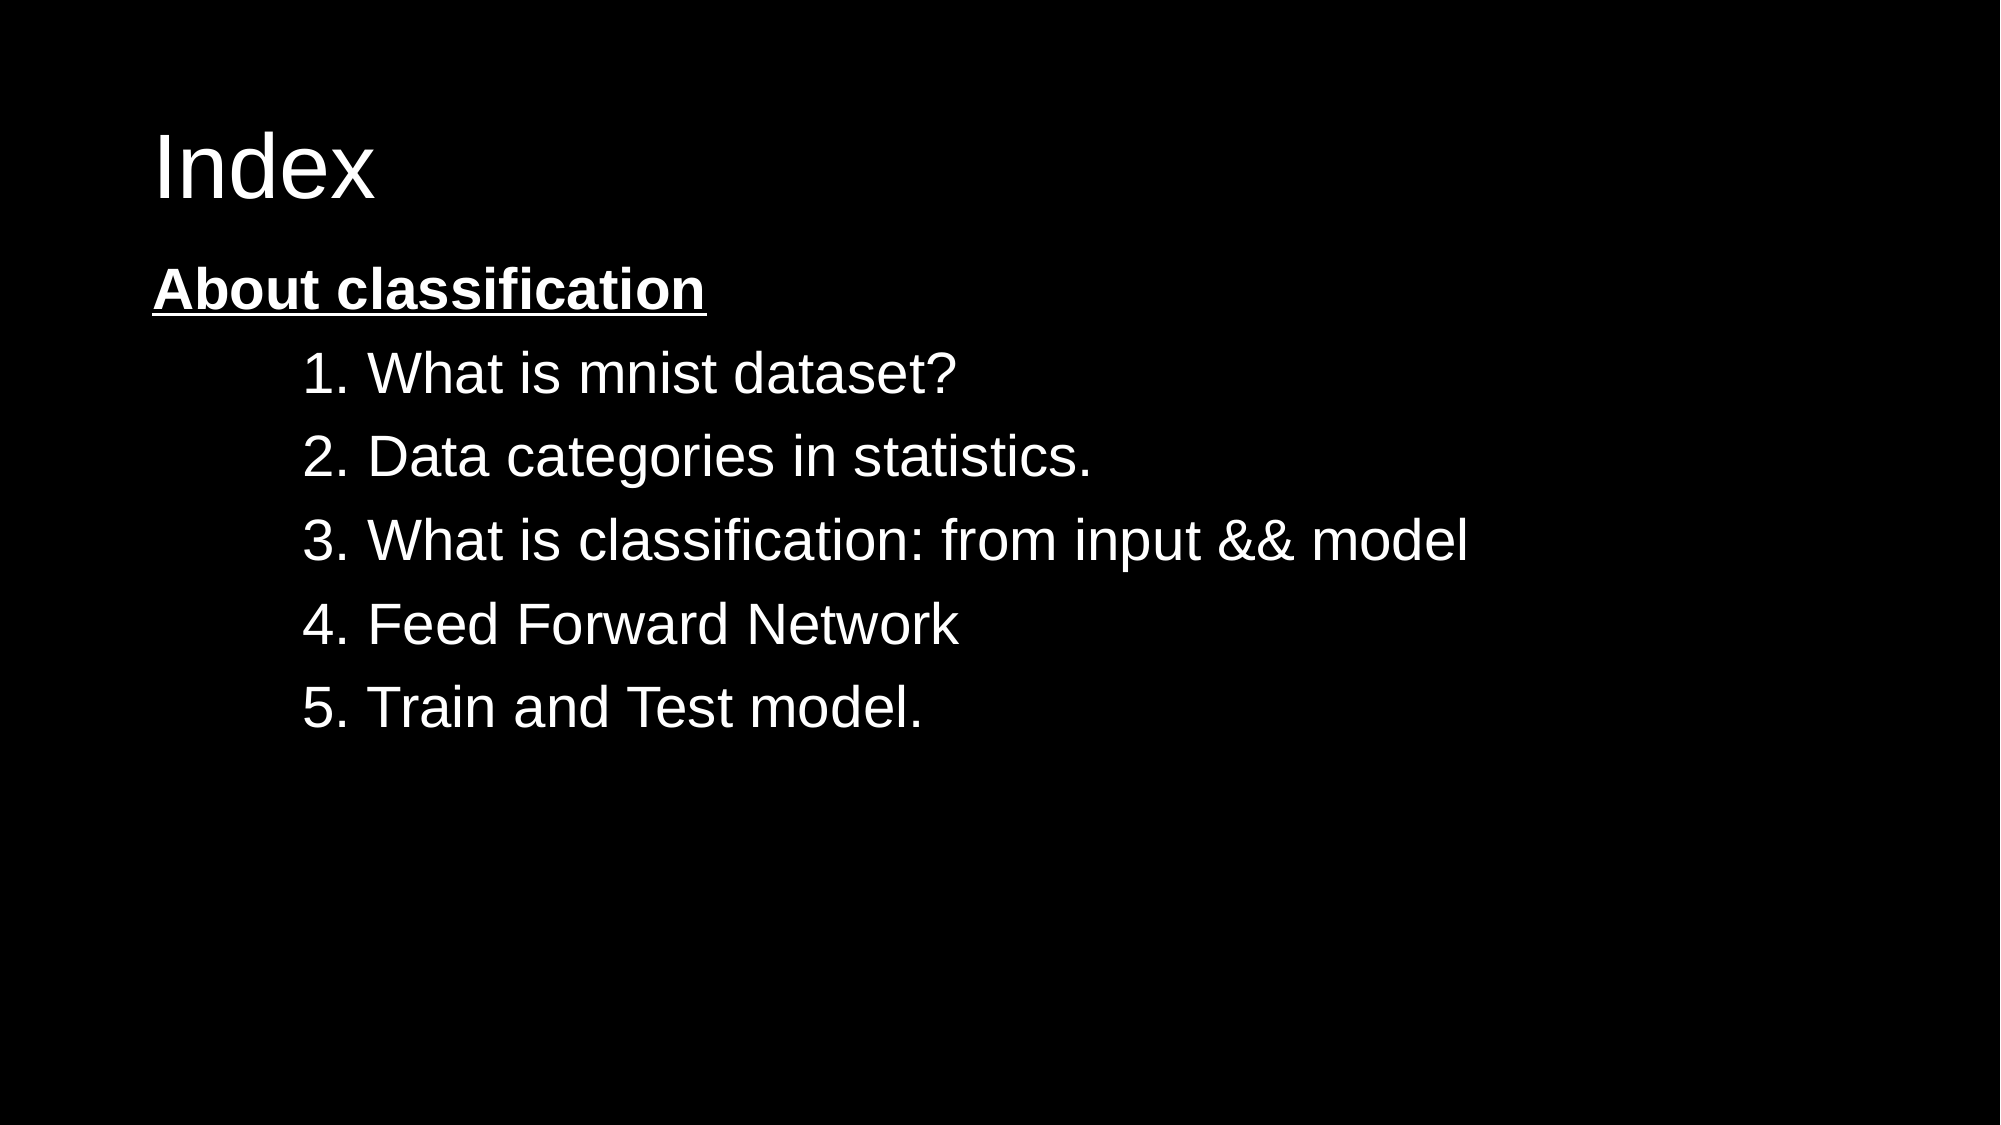

# Index
About classification
	1. What is mnist dataset?
	2. Data categories in statistics.
	3. What is classification: from input && model
	4. Feed Forward Network
	5. Train and Test model.